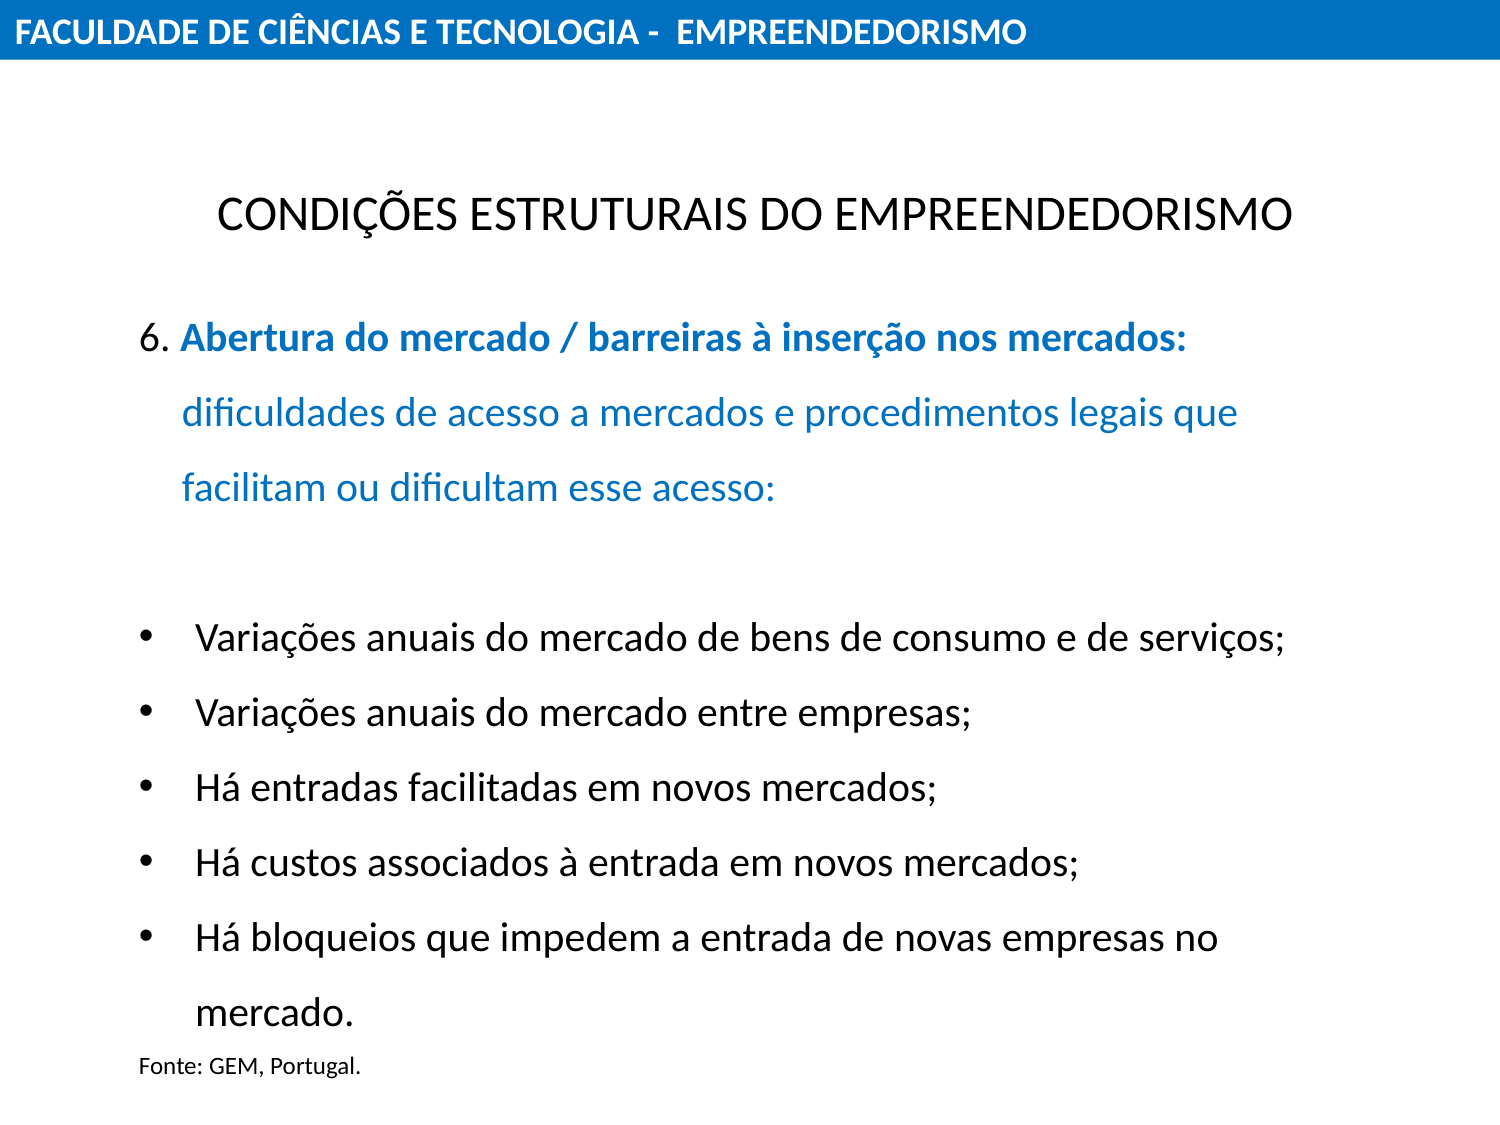

FACULDADE DE CIÊNCIAS E TECNOLOGIA -  EMPREENDEDORISMO
CONDIÇÕES ESTRUTURAIS DO EMPREENDEDORISMO

6. Abertura do mercado / barreiras à inserção nos mercados: dificuldades de acesso a mercados e procedimentos legais que facilitam ou dificultam esse acesso:

Variações anuais do mercado de bens de consumo e de serviços;
Variações anuais do mercado entre empresas;
Há entradas facilitadas em novos mercados;
Há custos associados à entrada em novos mercados;
Há bloqueios que impedem a entrada de novas empresas no mercado.
Fonte: GEM, Portugal.